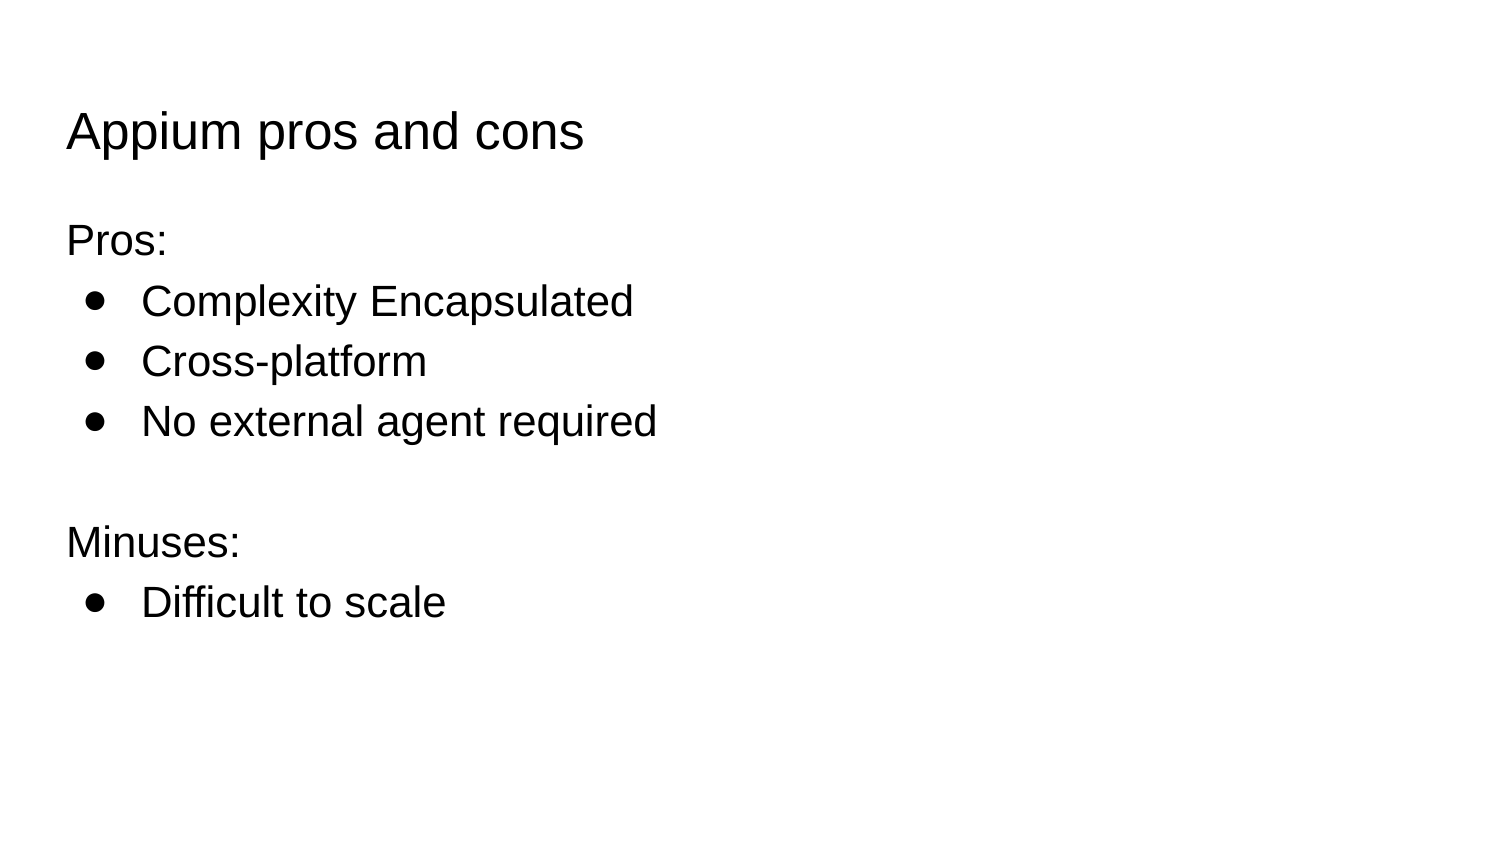

# Appium pros and cons
Pros:
Complexity Encapsulated
Cross-platform
No external agent required

Minuses:
Difficult to scale